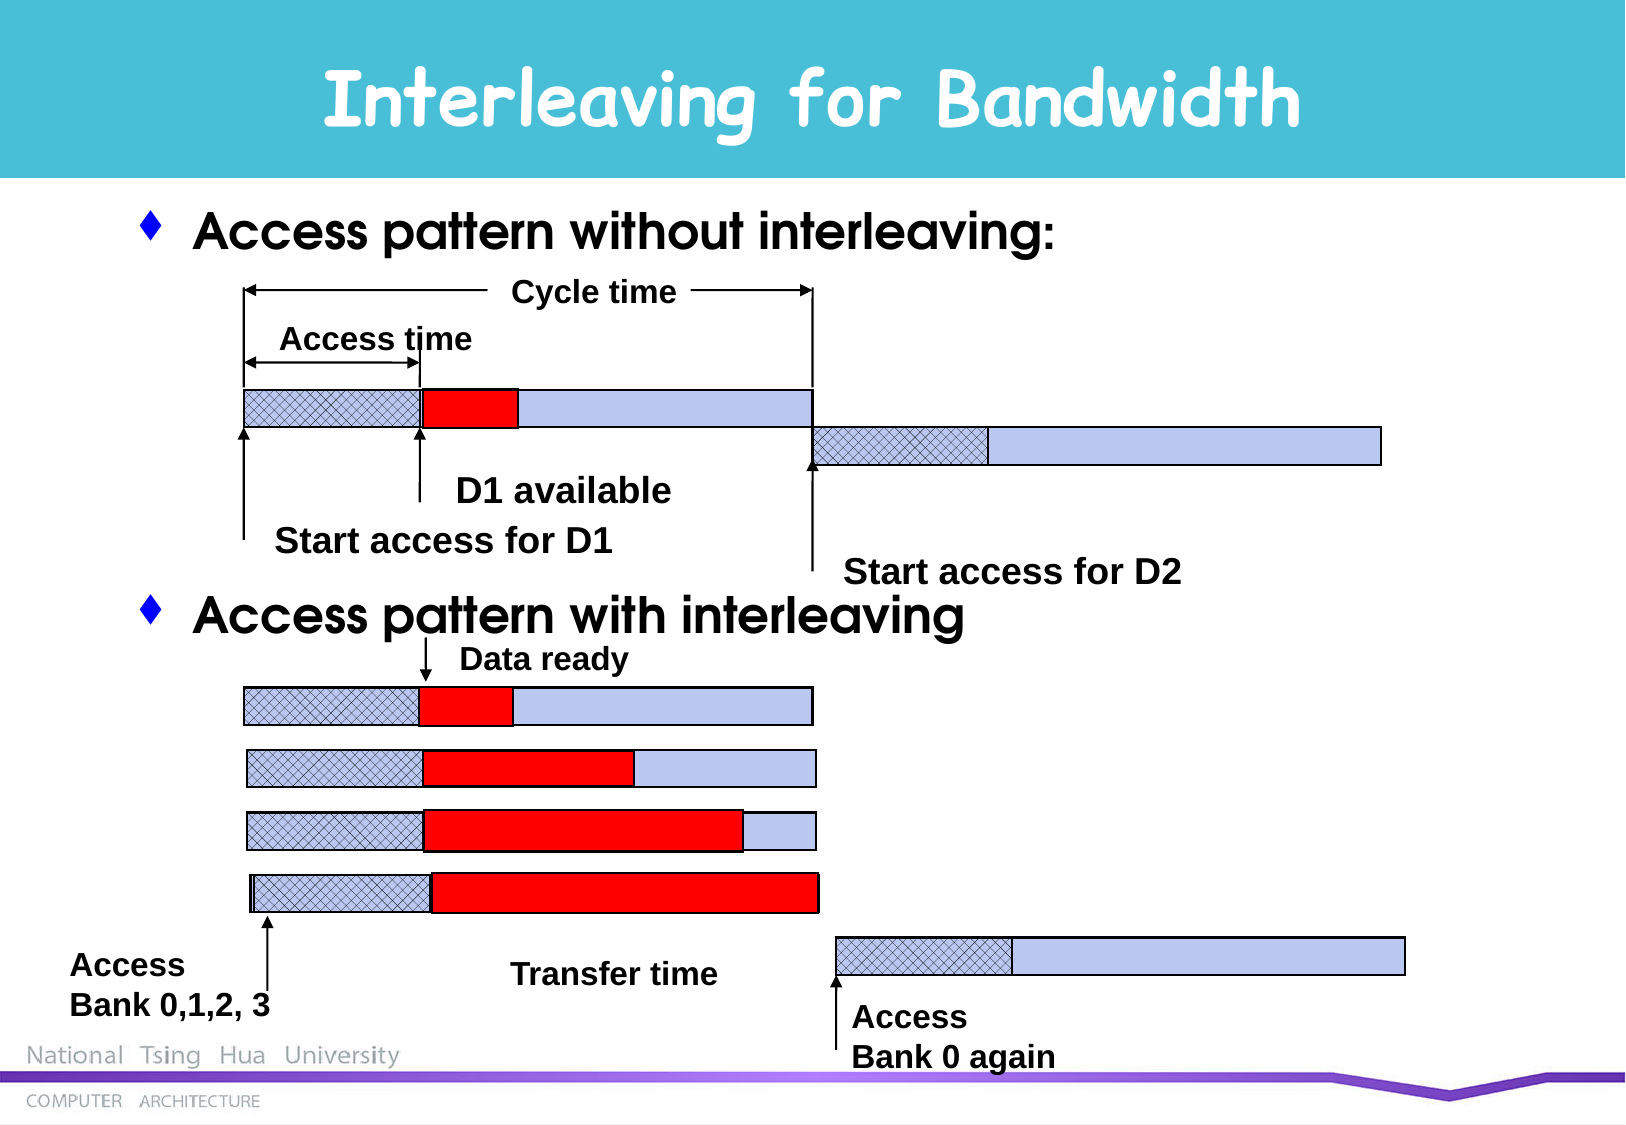

Interleaving for Bandwidth
Access pattern without interleaving:
Access pattern with interleaving
Cycle time

Access time

D1 available

Start access for D1
Start access for D2
Data ready

Access
Bank 0,1,2, 3

Transfer time

Access
Bank 0 again